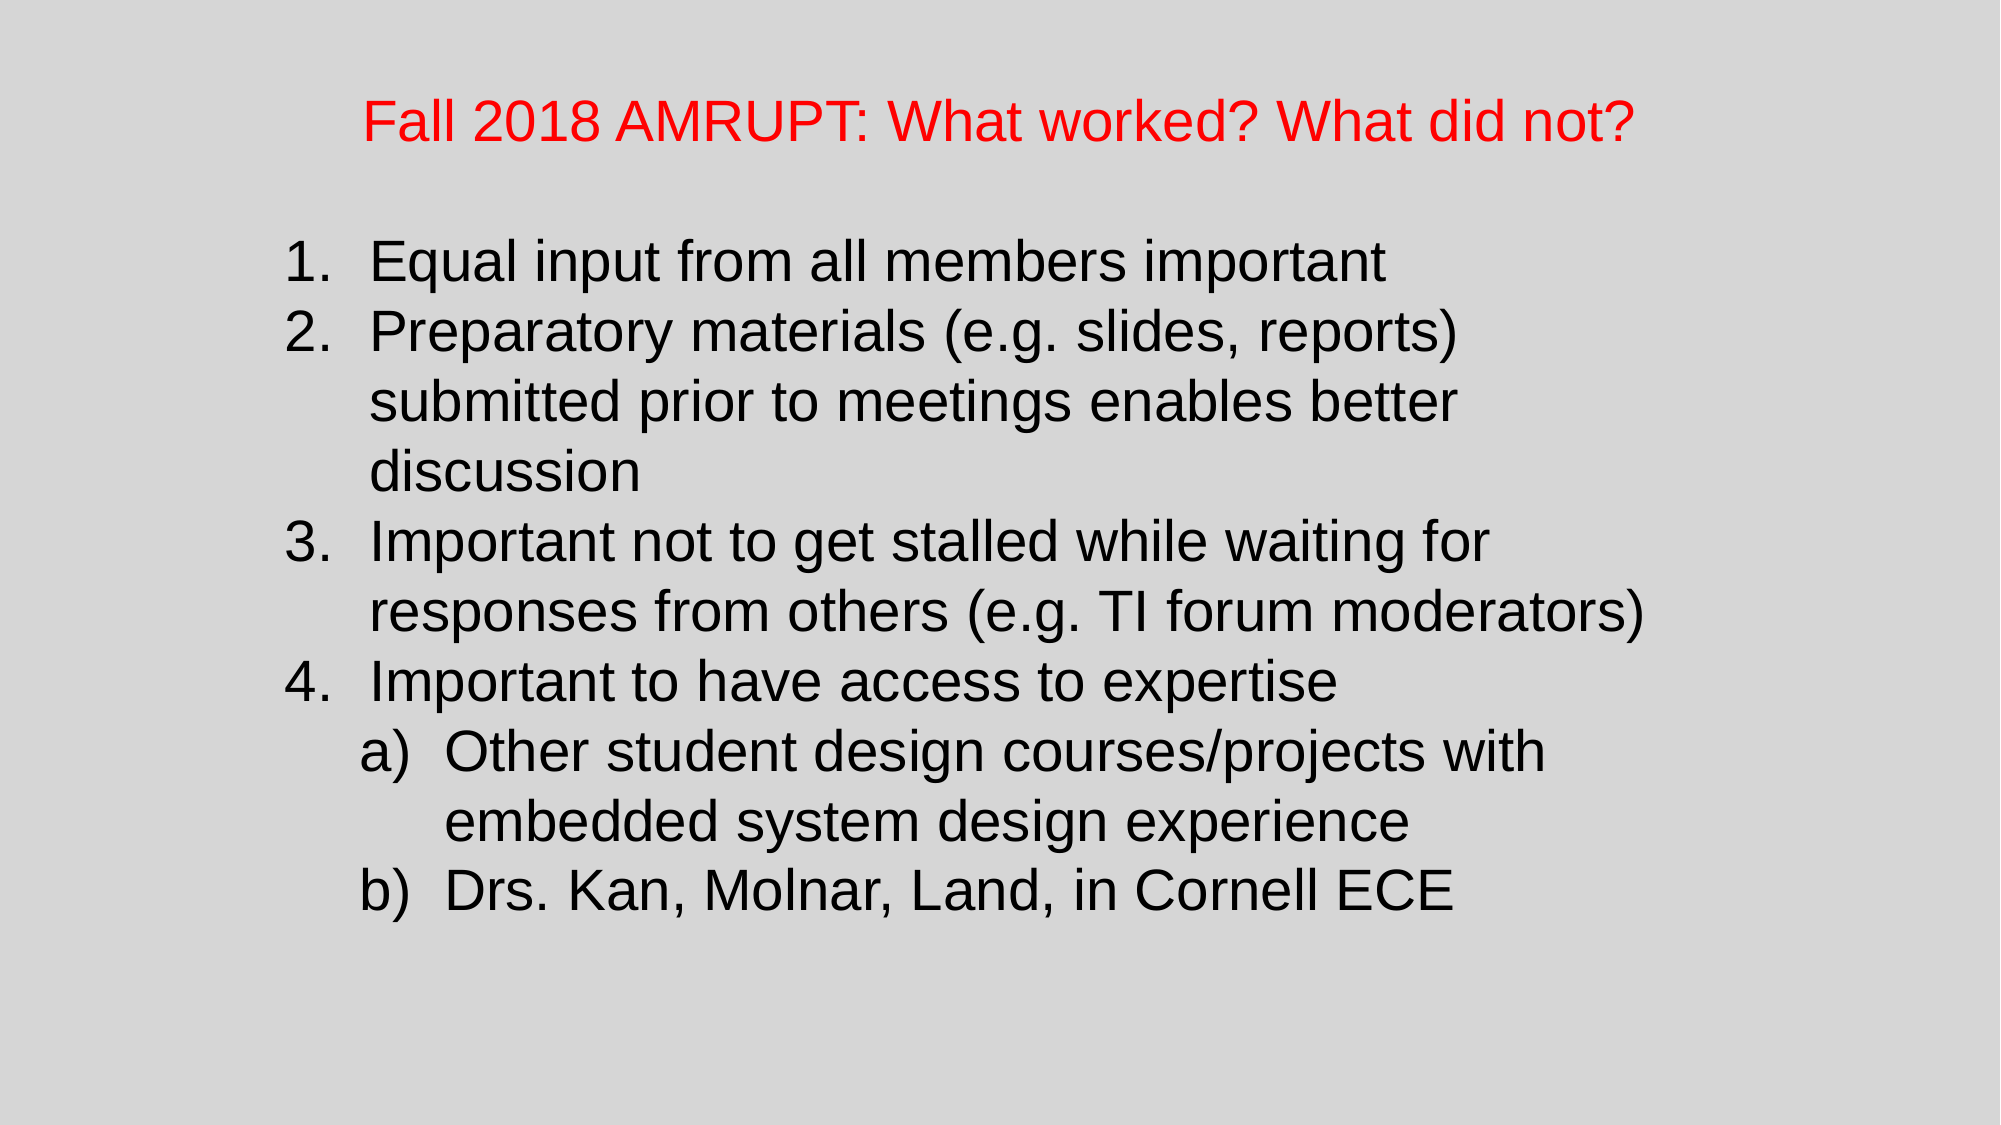

Fall 2018 AMRUPT: What worked? What did not?

Equal input from all members important
Preparatory materials (e.g. slides, reports) submitted prior to meetings enables better discussion
Important not to get stalled while waiting for responses from others (e.g. TI forum moderators)
Important to have access to expertise
Other student design courses/projects with embedded system design experience
Drs. Kan, Molnar, Land, in Cornell ECE